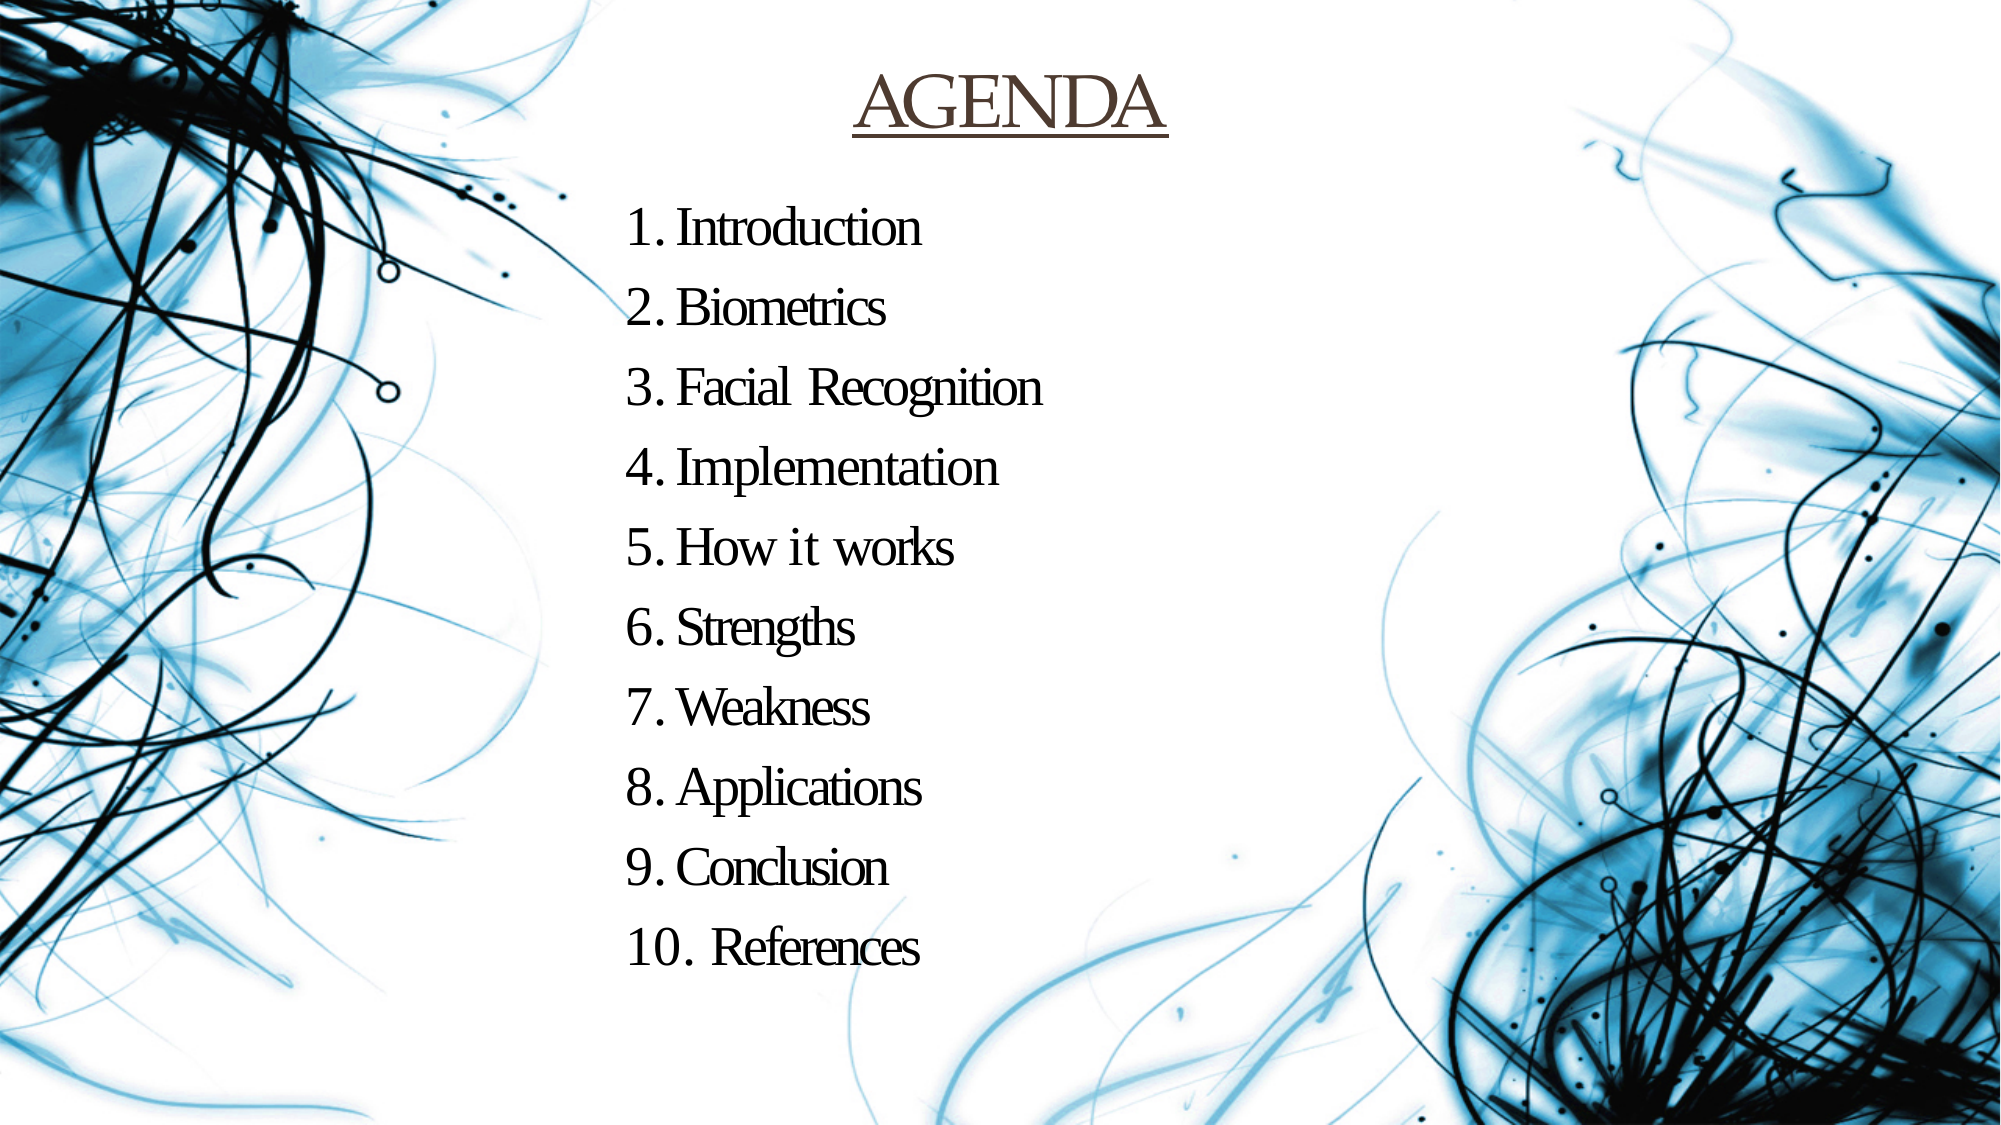

# AGENDA
Introduction
Biometrics
Facial Recognition
Implementation
How it works
Strengths
Weakness
Applications
Conclusion
 References
2